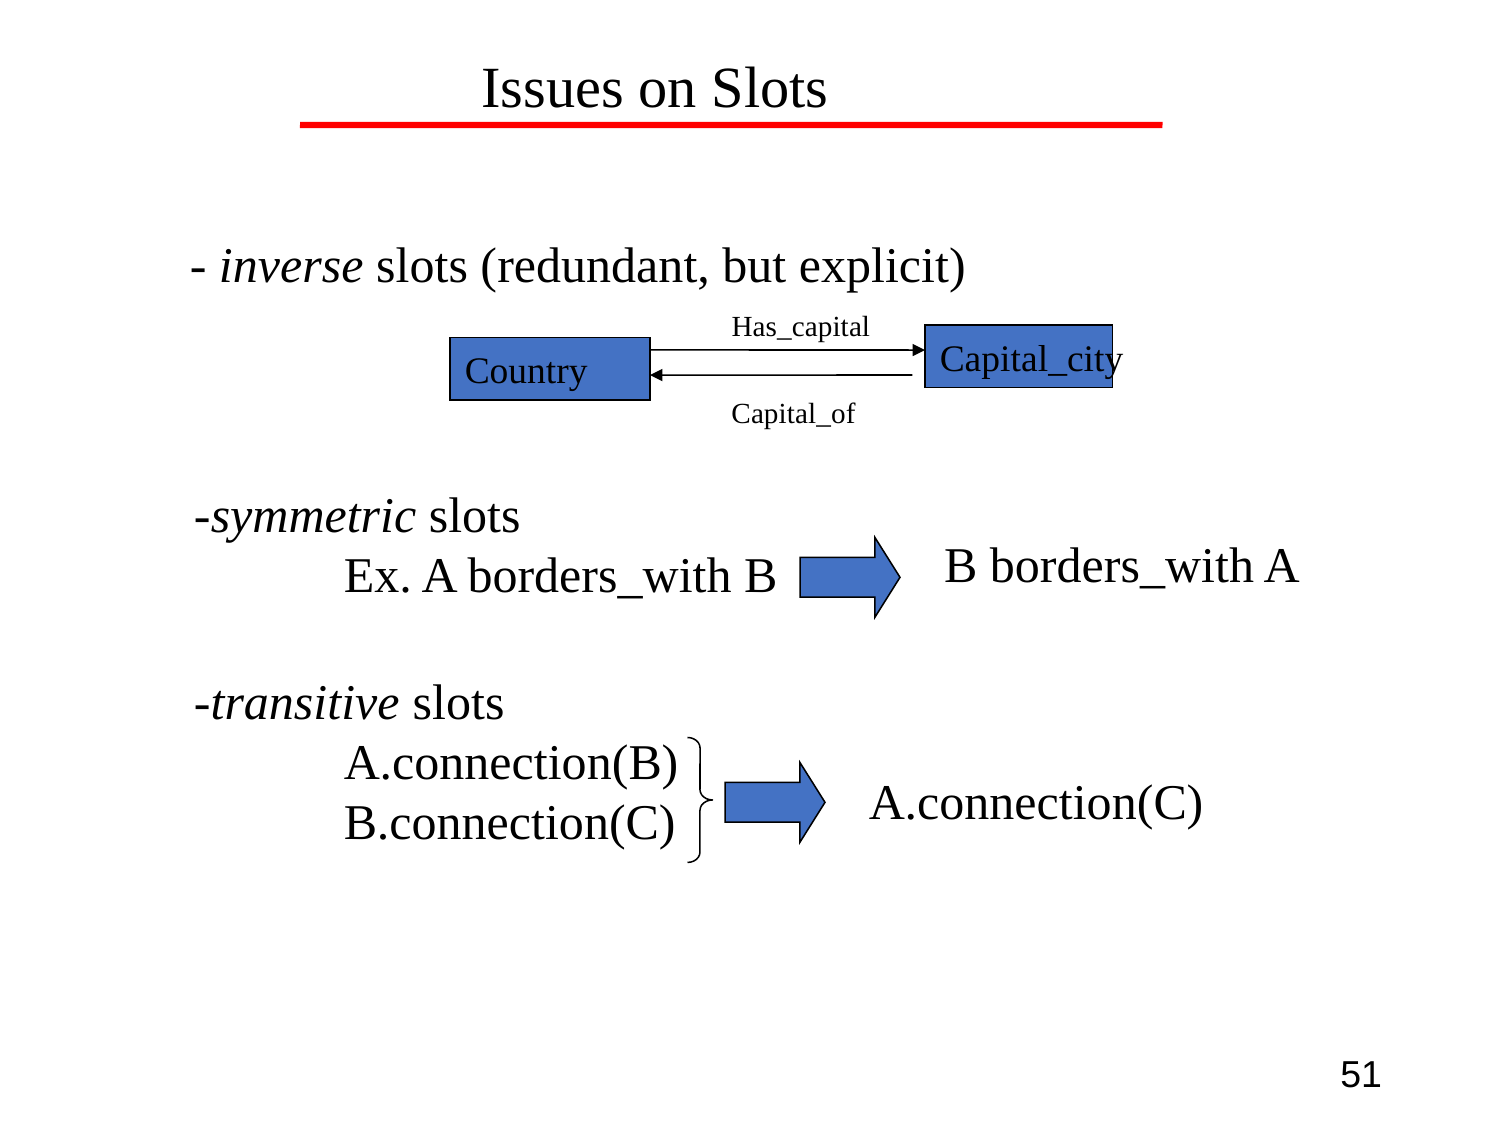

Issues on Slots

- inverse slots (redundant, but explicit)
Has_capital
Capital_city
Country

Capital_of
-symmetric slots
 	Ex. A borders_with B
B borders_with A

-transitive slots
 	A.connection(B)
 	B.connection(C)

A.connection(C)
51